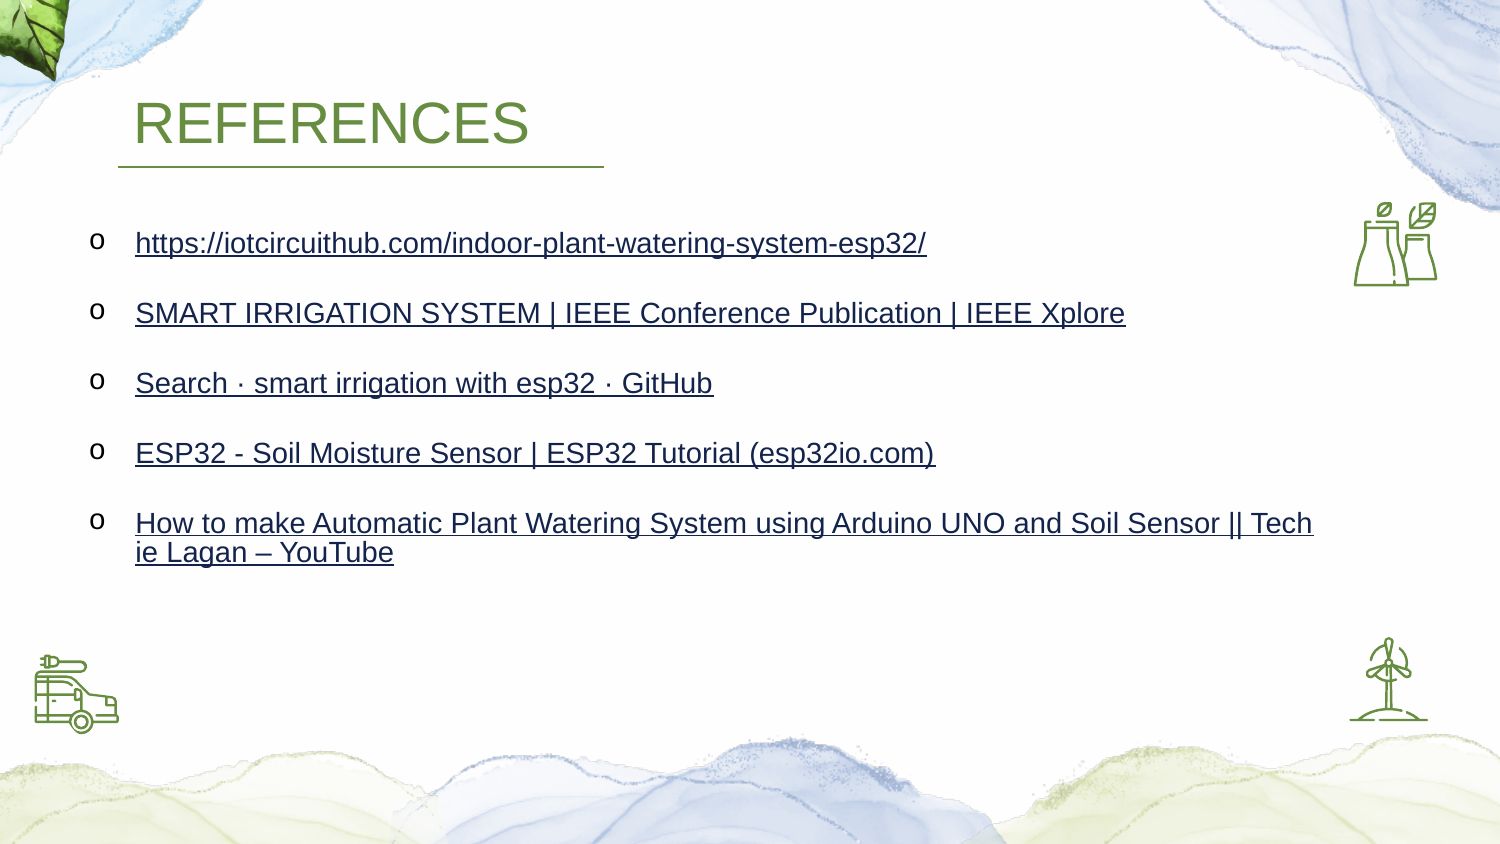

# REFERENCES

https://iotcircuithub.com/indoor-plant-watering-system-esp32/

SMART IRRIGATION SYSTEM | IEEE Conference Publication | IEEE Xplore

Search · smart irrigation with esp32 · GitHub

ESP32 - Soil Moisture Sensor | ESP32 Tutorial (esp32io.com)

How to make Automatic Plant Watering System using Arduino UNO and Soil Sensor || Techie Lagan – YouTube